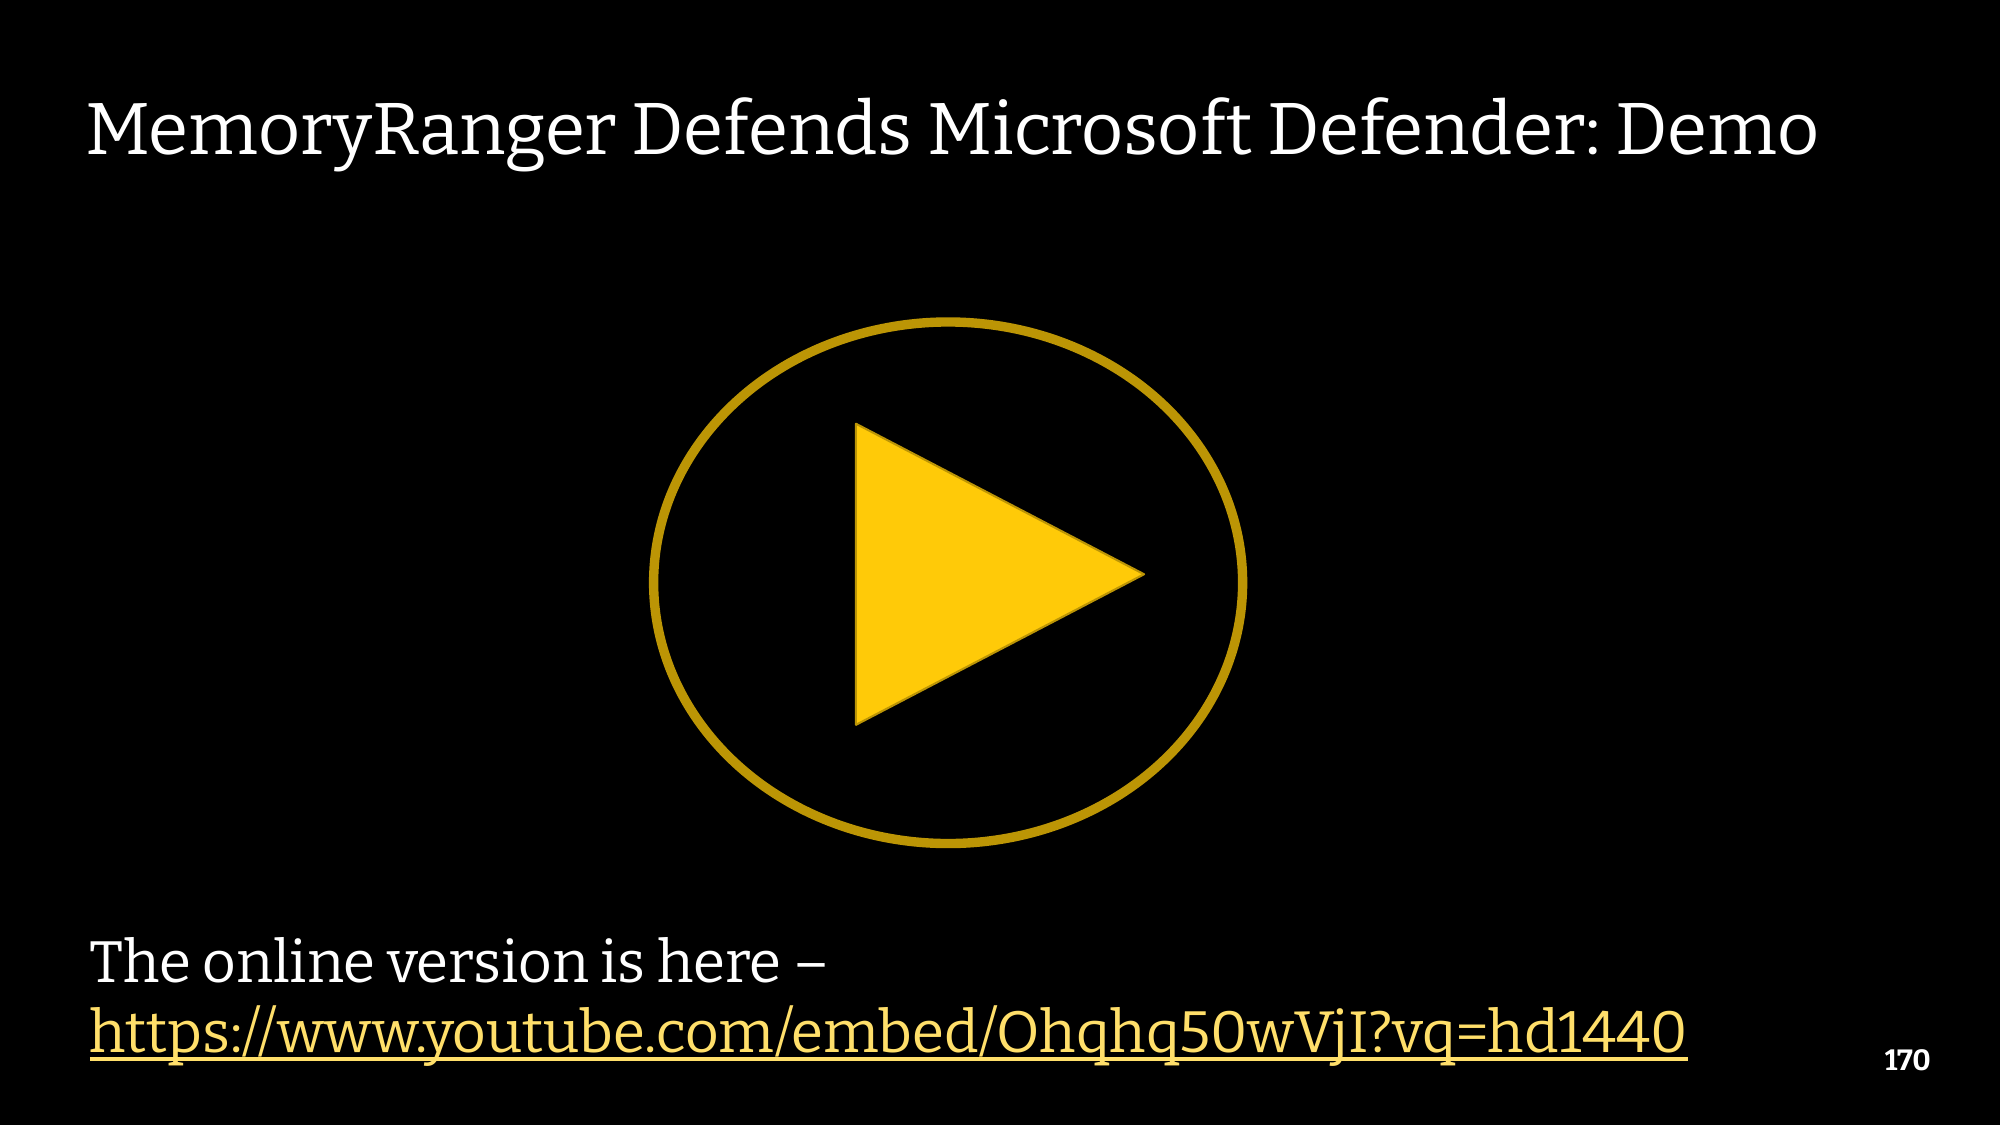

MemoryRanger Defends Microsoft Defender: Demo

The online version is here – https://www.youtube.com/embed/Ohqhq50wVjI?vq=hd1440
170